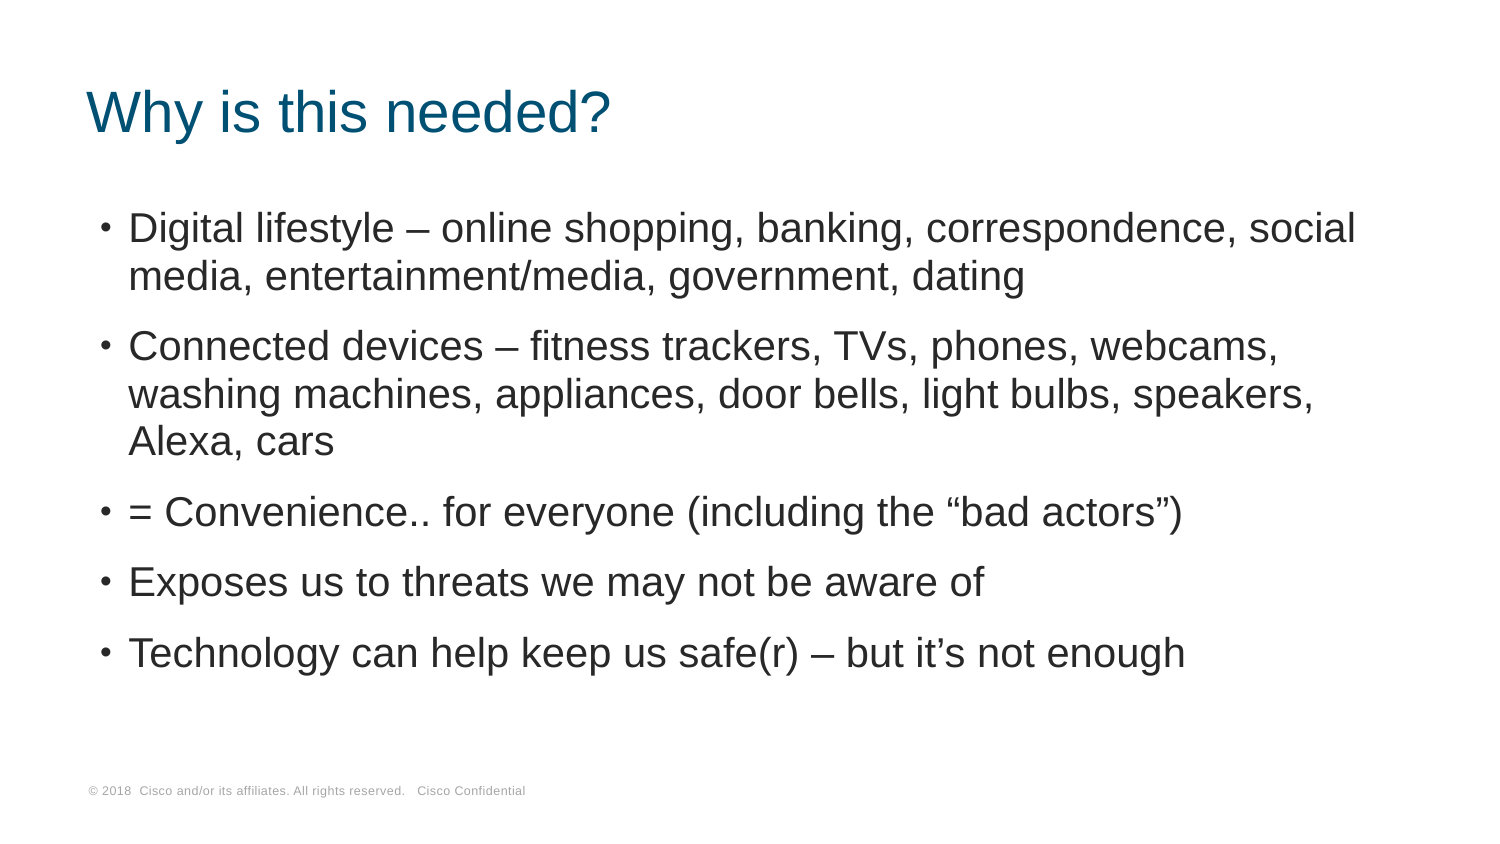

# Why is this needed?
Digital lifestyle – online shopping, banking, correspondence, social media, entertainment/media, government, dating
Connected devices – fitness trackers, TVs, phones, webcams, washing machines, appliances, door bells, light bulbs, speakers, Alexa, cars
= Convenience.. for everyone (including the “bad actors”)
Exposes us to threats we may not be aware of
Technology can help keep us safe(r) – but it’s not enough